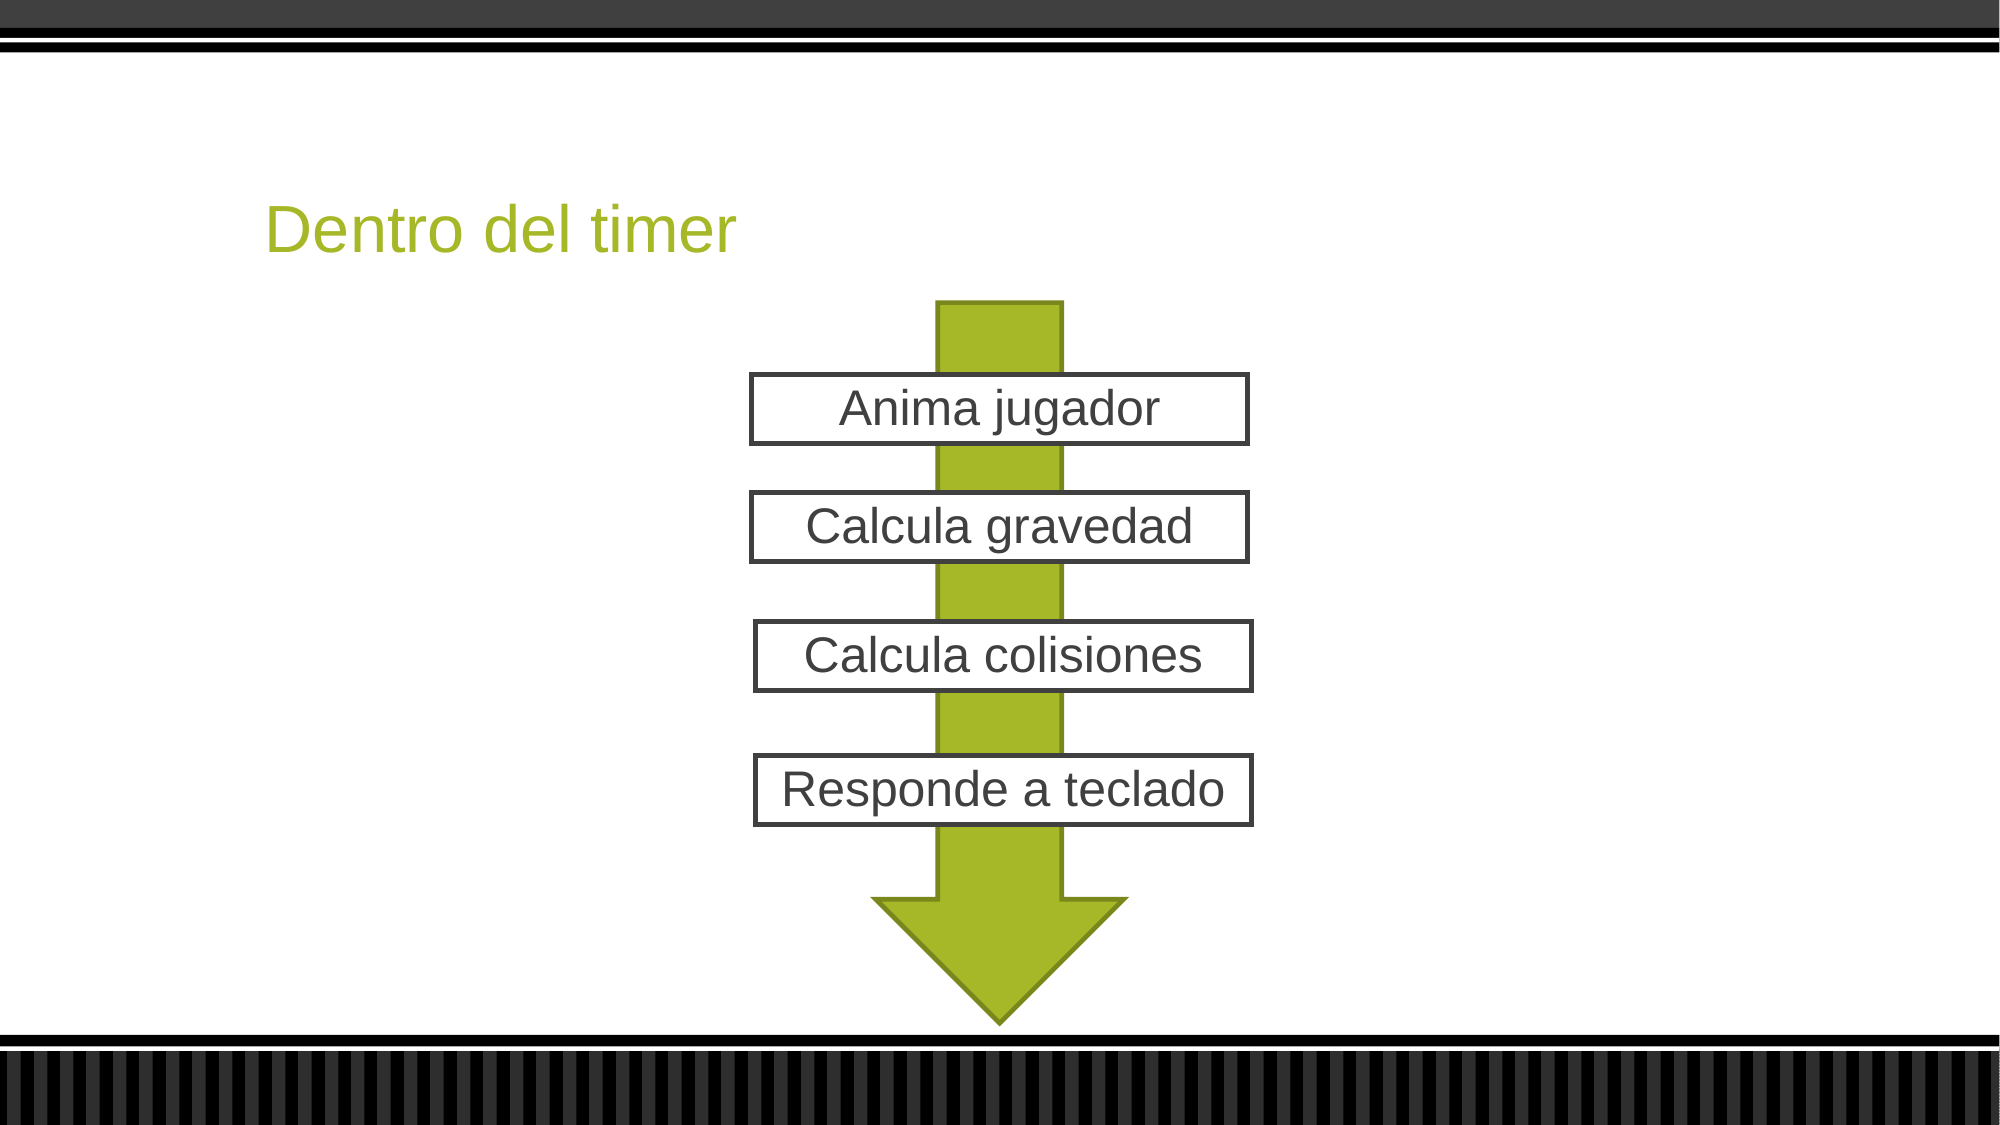

# Dentro del timer

Anima jugador
Calcula gravedad
Calcula colisiones
Responde a teclado